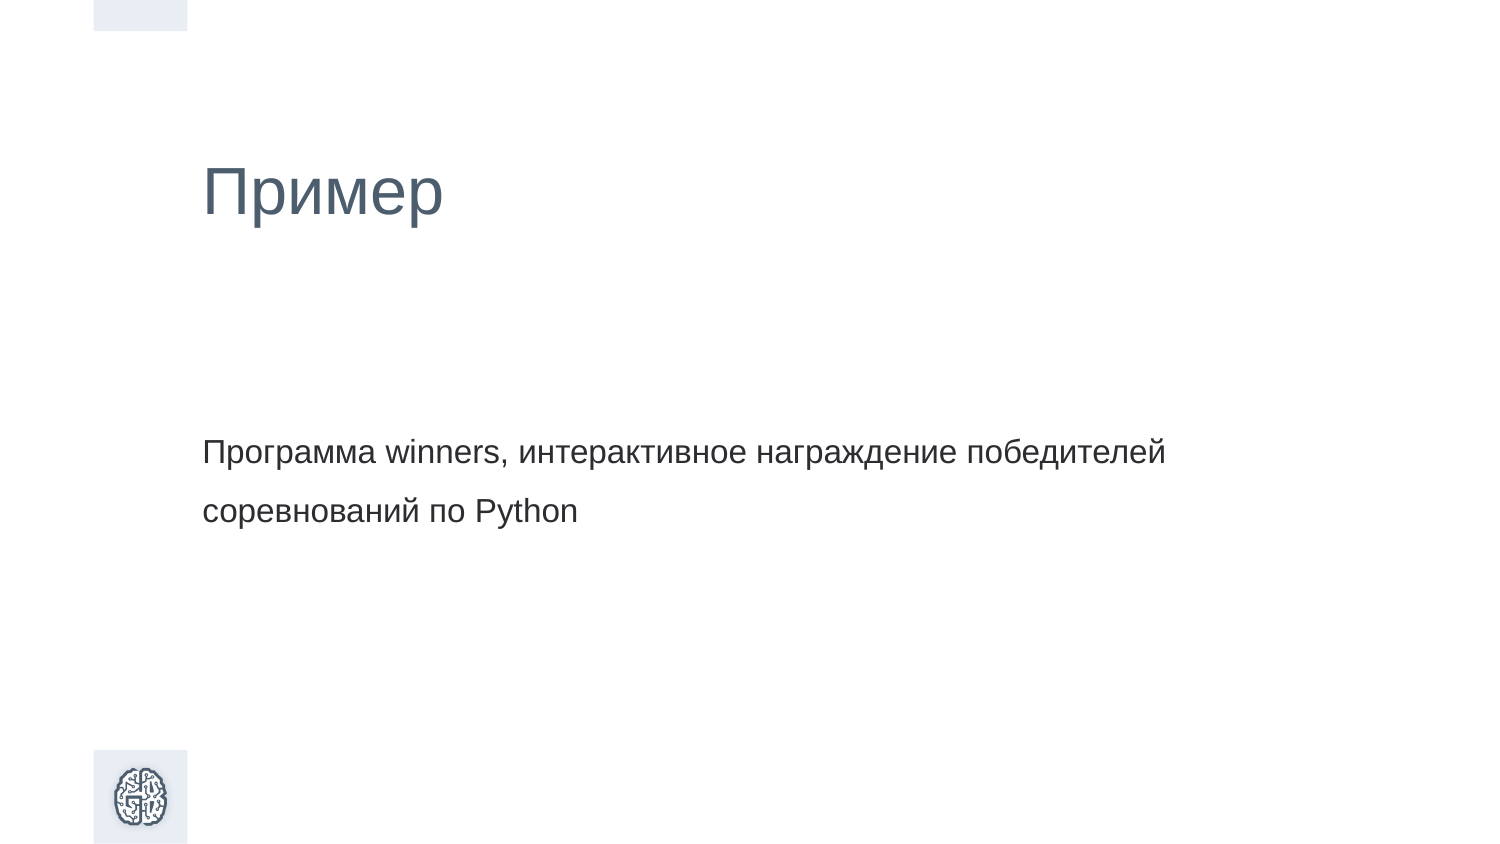

Пример
Программа winners, интерактивное награждение победителей соревнований по Python